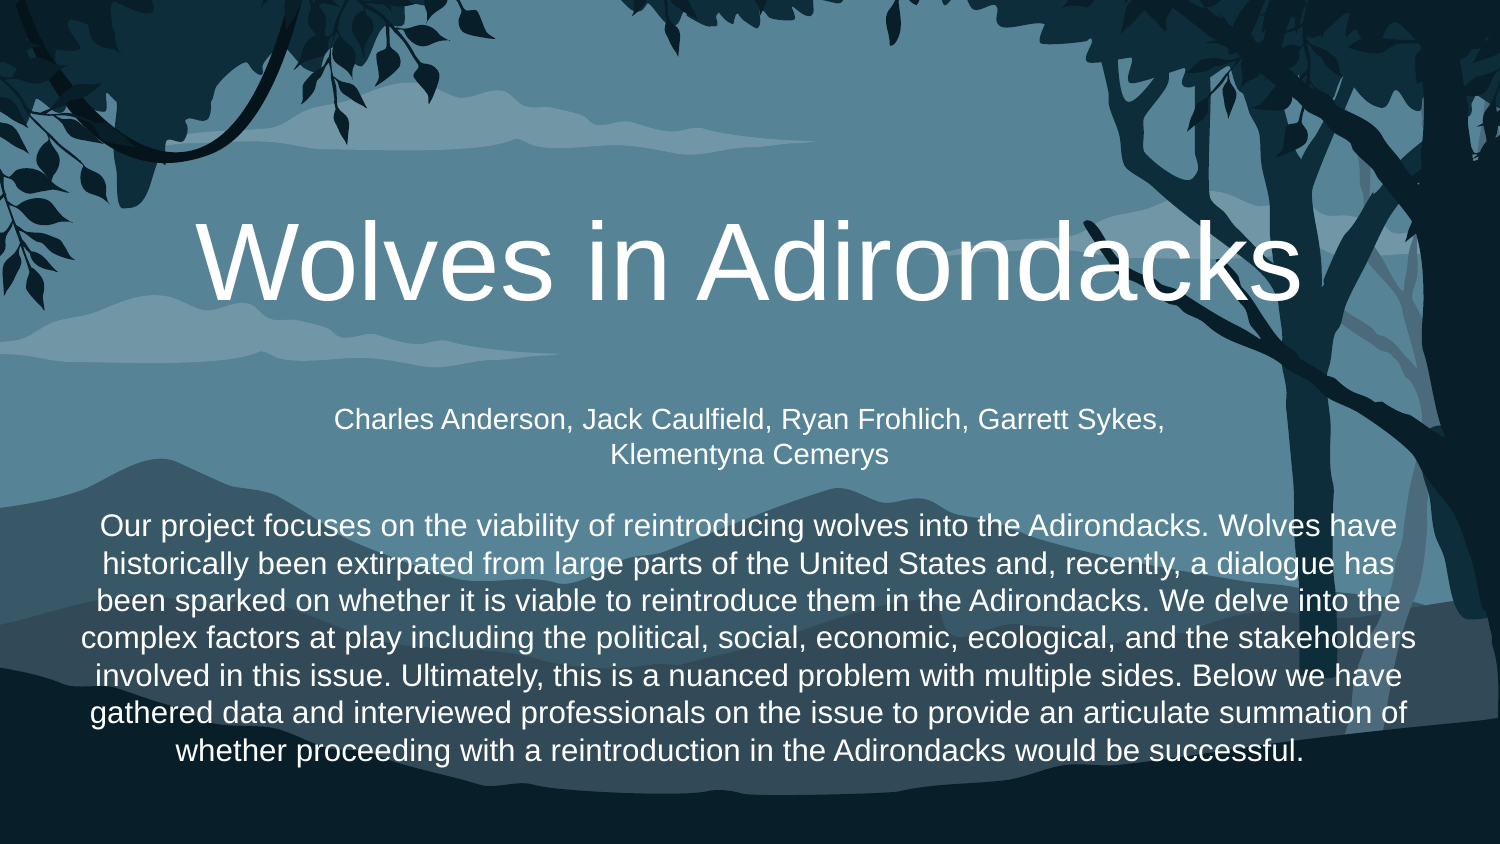

# Wolves in Adirondacks
Charles Anderson, Jack Caulfield, Ryan Frohlich, Garrett Sykes, Klementyna Cemerys
Our project focuses on the viability of reintroducing wolves into the Adirondacks. Wolves have historically been extirpated from large parts of the United States and, recently, a dialogue has been sparked on whether it is viable to reintroduce them in the Adirondacks. We delve into the complex factors at play including the political, social, economic, ecological, and the stakeholders involved in this issue. Ultimately, this is a nuanced problem with multiple sides. Below we have gathered data and interviewed professionals on the issue to provide an articulate summation of whether proceeding with a reintroduction in the Adirondacks would be successful.